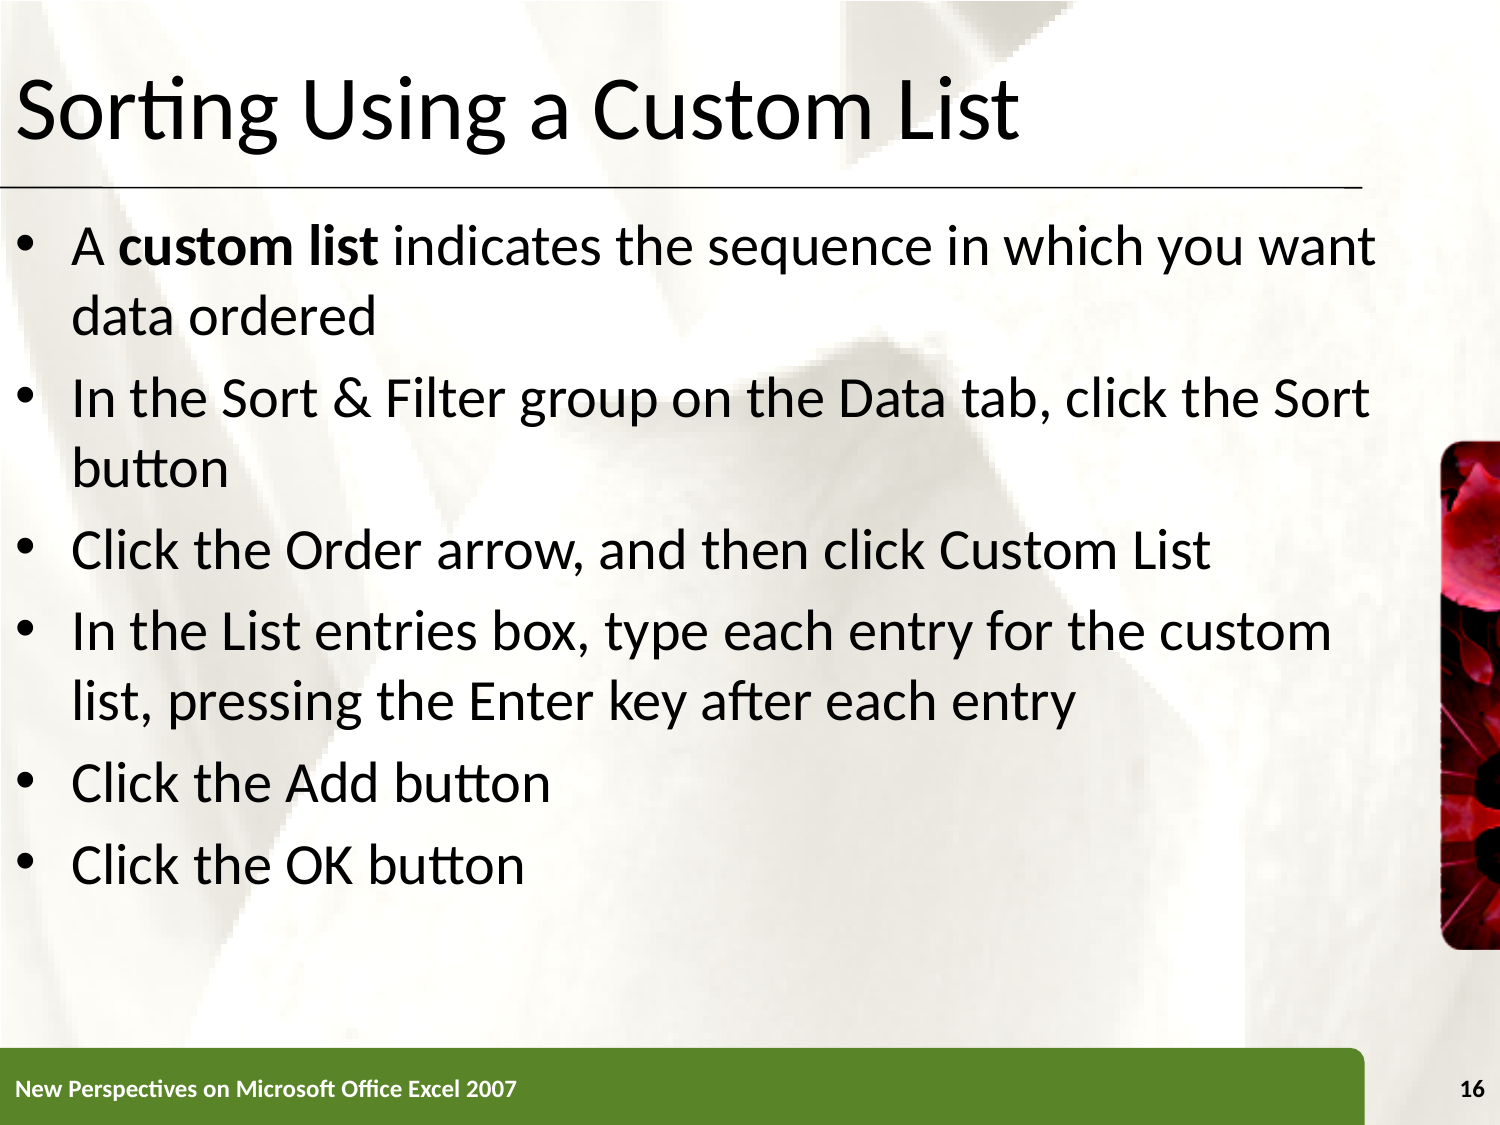

# Sorting Using a Custom List
A custom list indicates the sequence in which you want data ordered
In the Sort & Filter group on the Data tab, click the Sort button
Click the Order arrow, and then click Custom List
In the List entries box, type each entry for the custom list, pressing the Enter key after each entry
Click the Add button
Click the OK button
New Perspectives on Microsoft Office Excel 2007
16